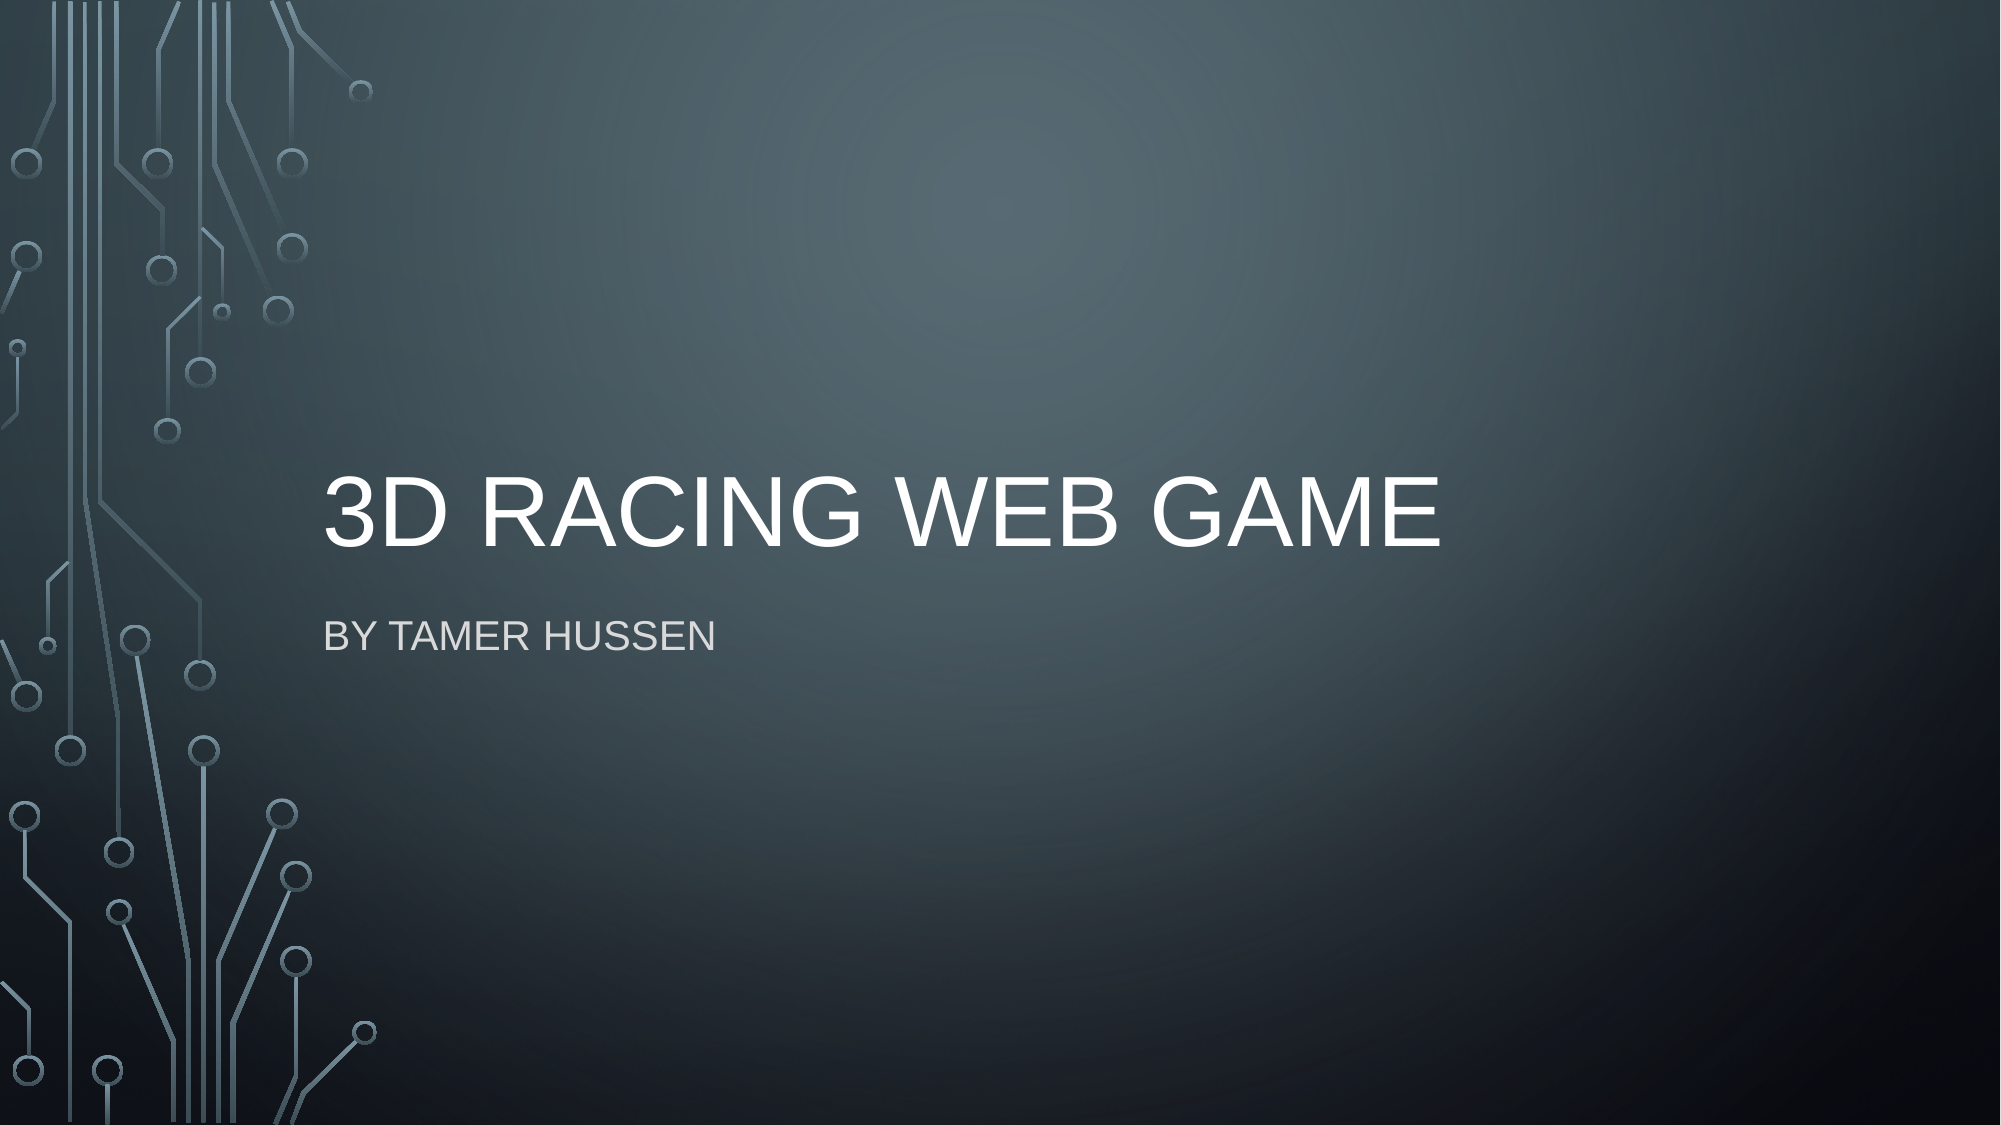

# 3D racing web game
By Tamer Hussen